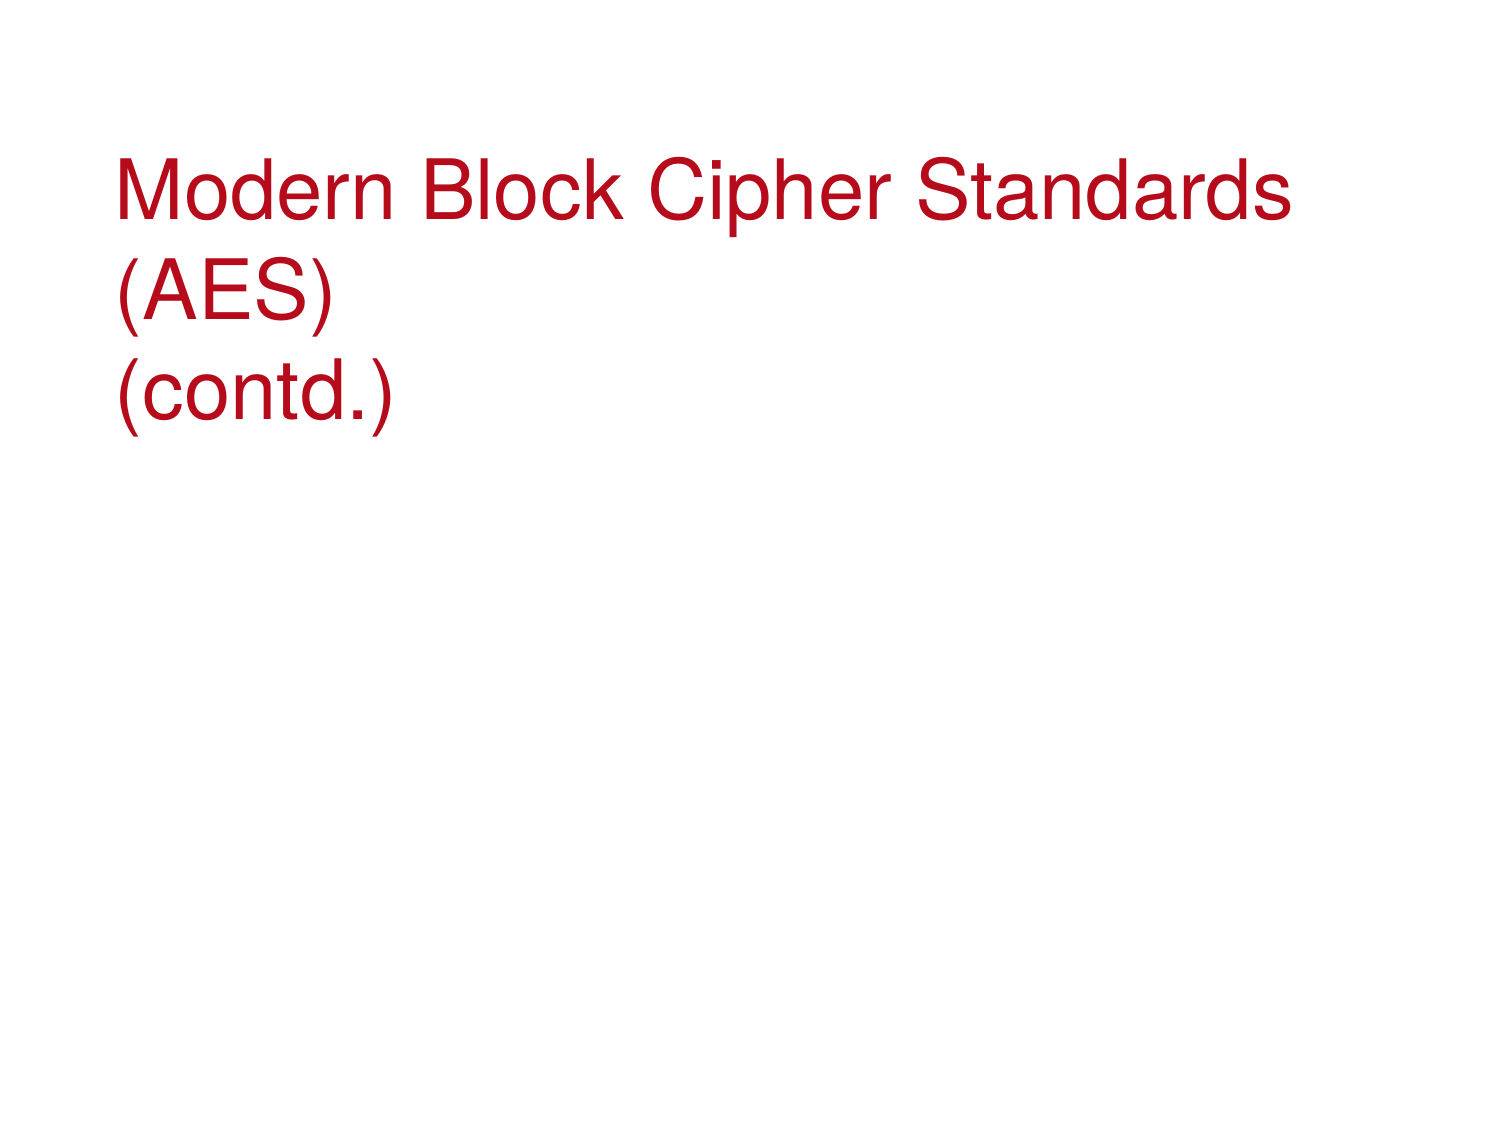

# Modern Block Cipher Standards (AES) (contd.)